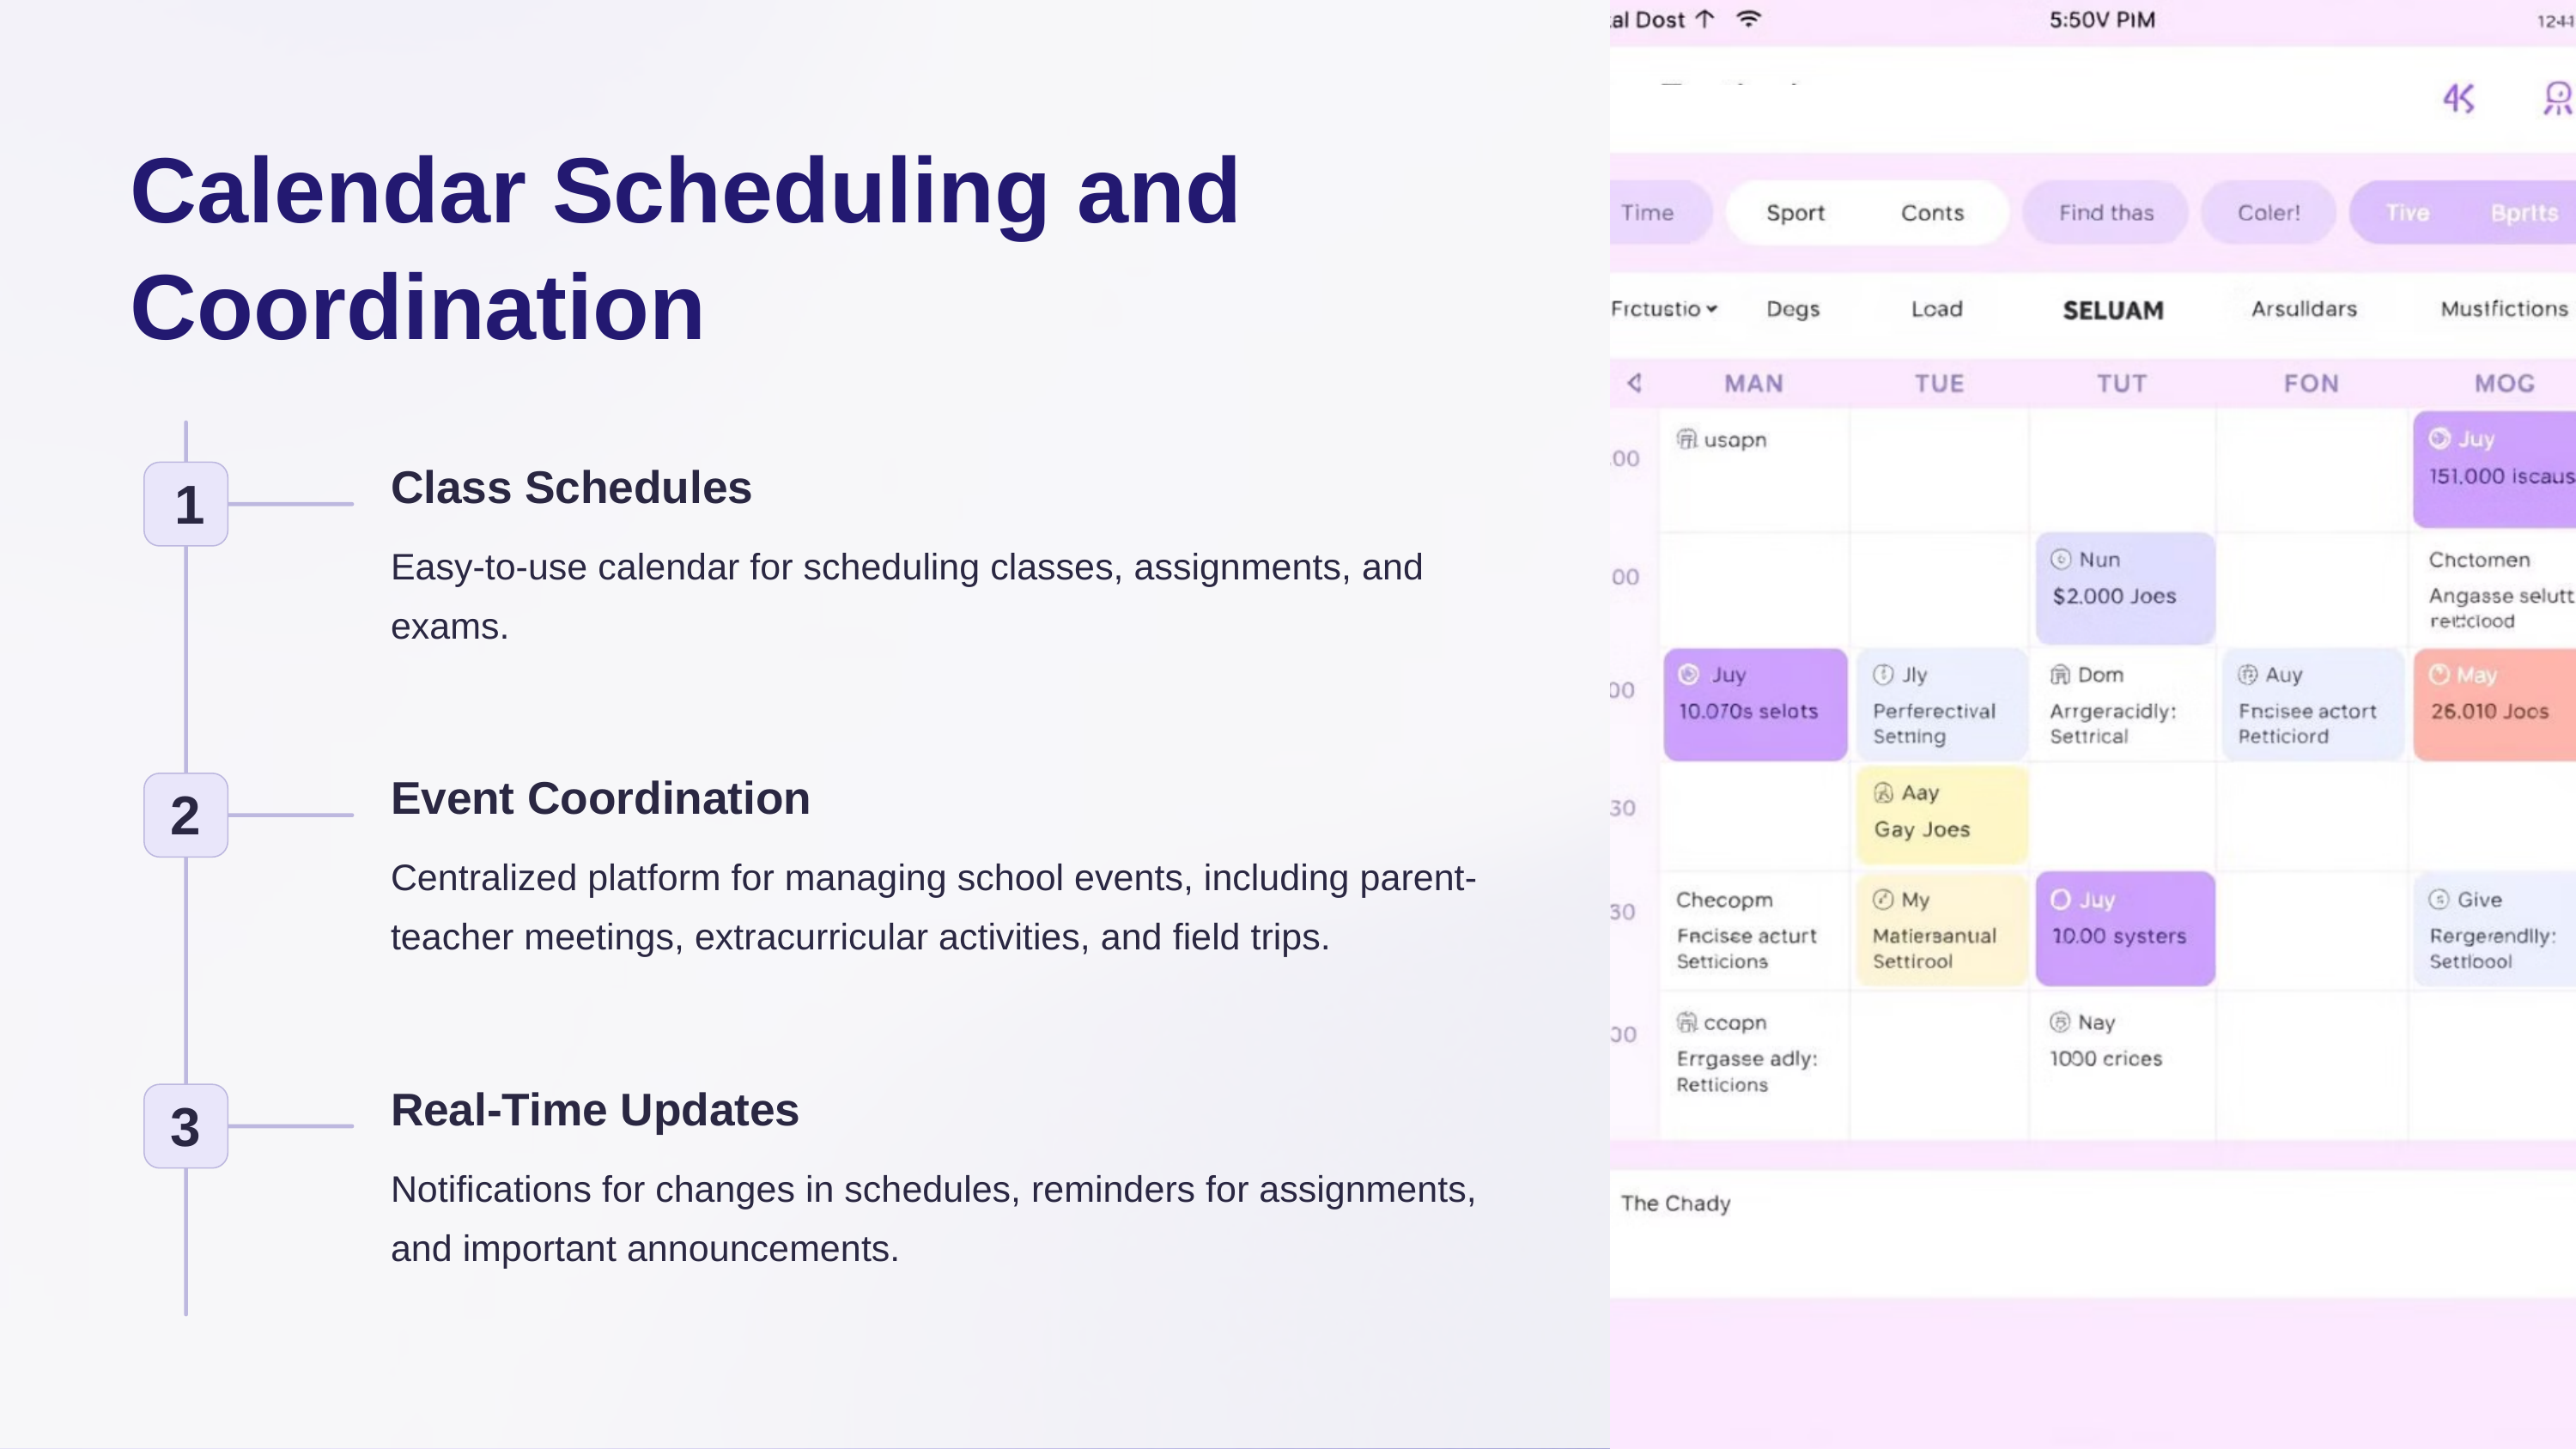

Calendar Scheduling and Coordination

Class Schedules

1

Easy-to-use calendar for scheduling classes, assignments, and exams.

Event Coordination

2

Centralized platform for managing school events, including parent-teacher meetings, extracurricular activities, and field trips.

Real-Time Updates

3

Notifications for changes in schedules, reminders for assignments, and important announcements.